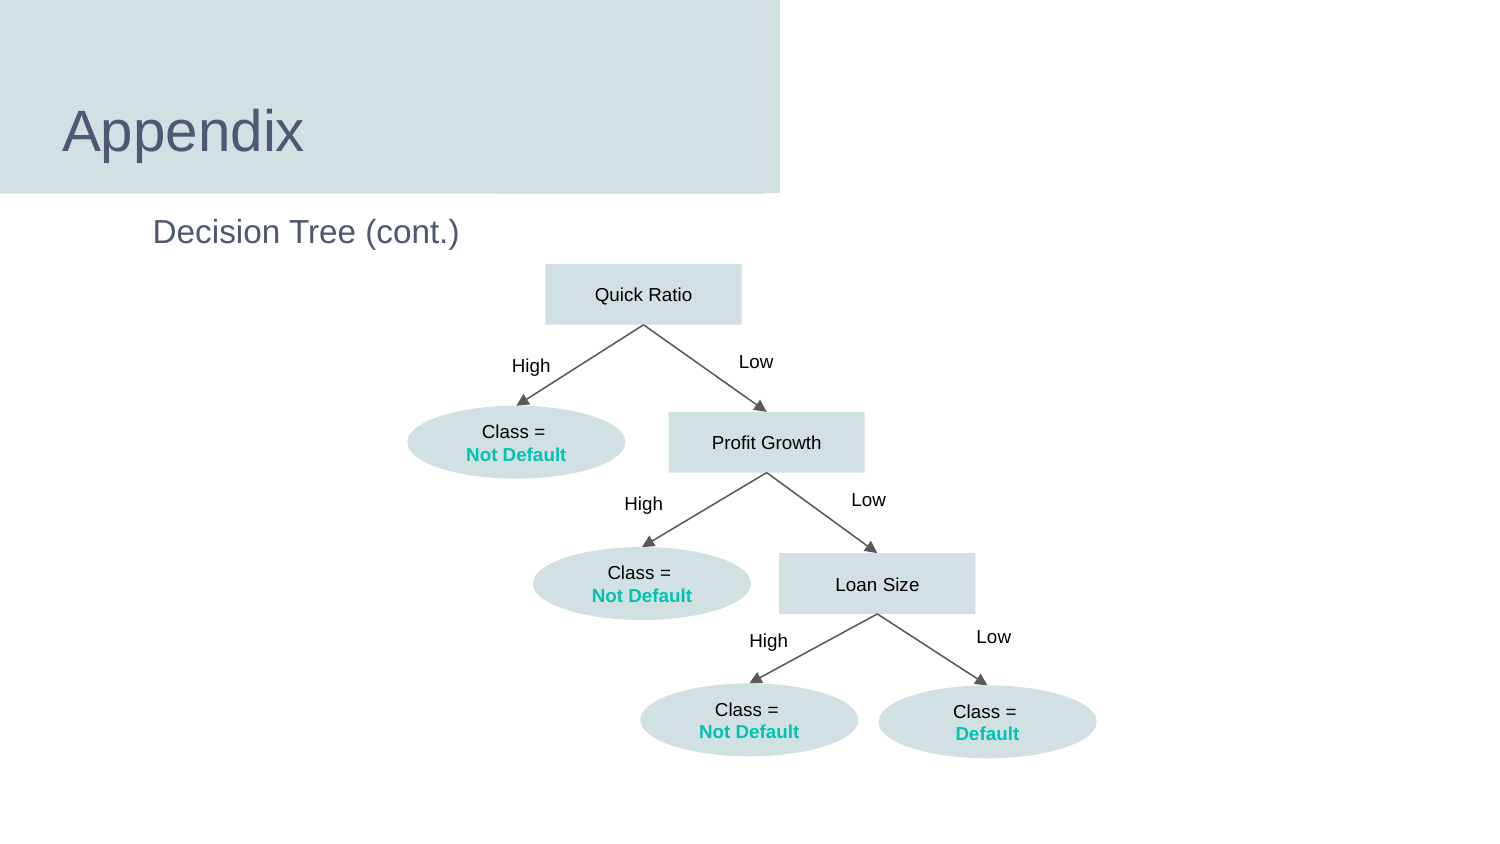

# Appendix
Decision Tree (cont.)
Quick Ratio
Low
High
Class =
Not Default
Profit Growth
Low
High
Class =
Not Default
Loan Size
Low
High
Class =
Not Default
Class =
Default